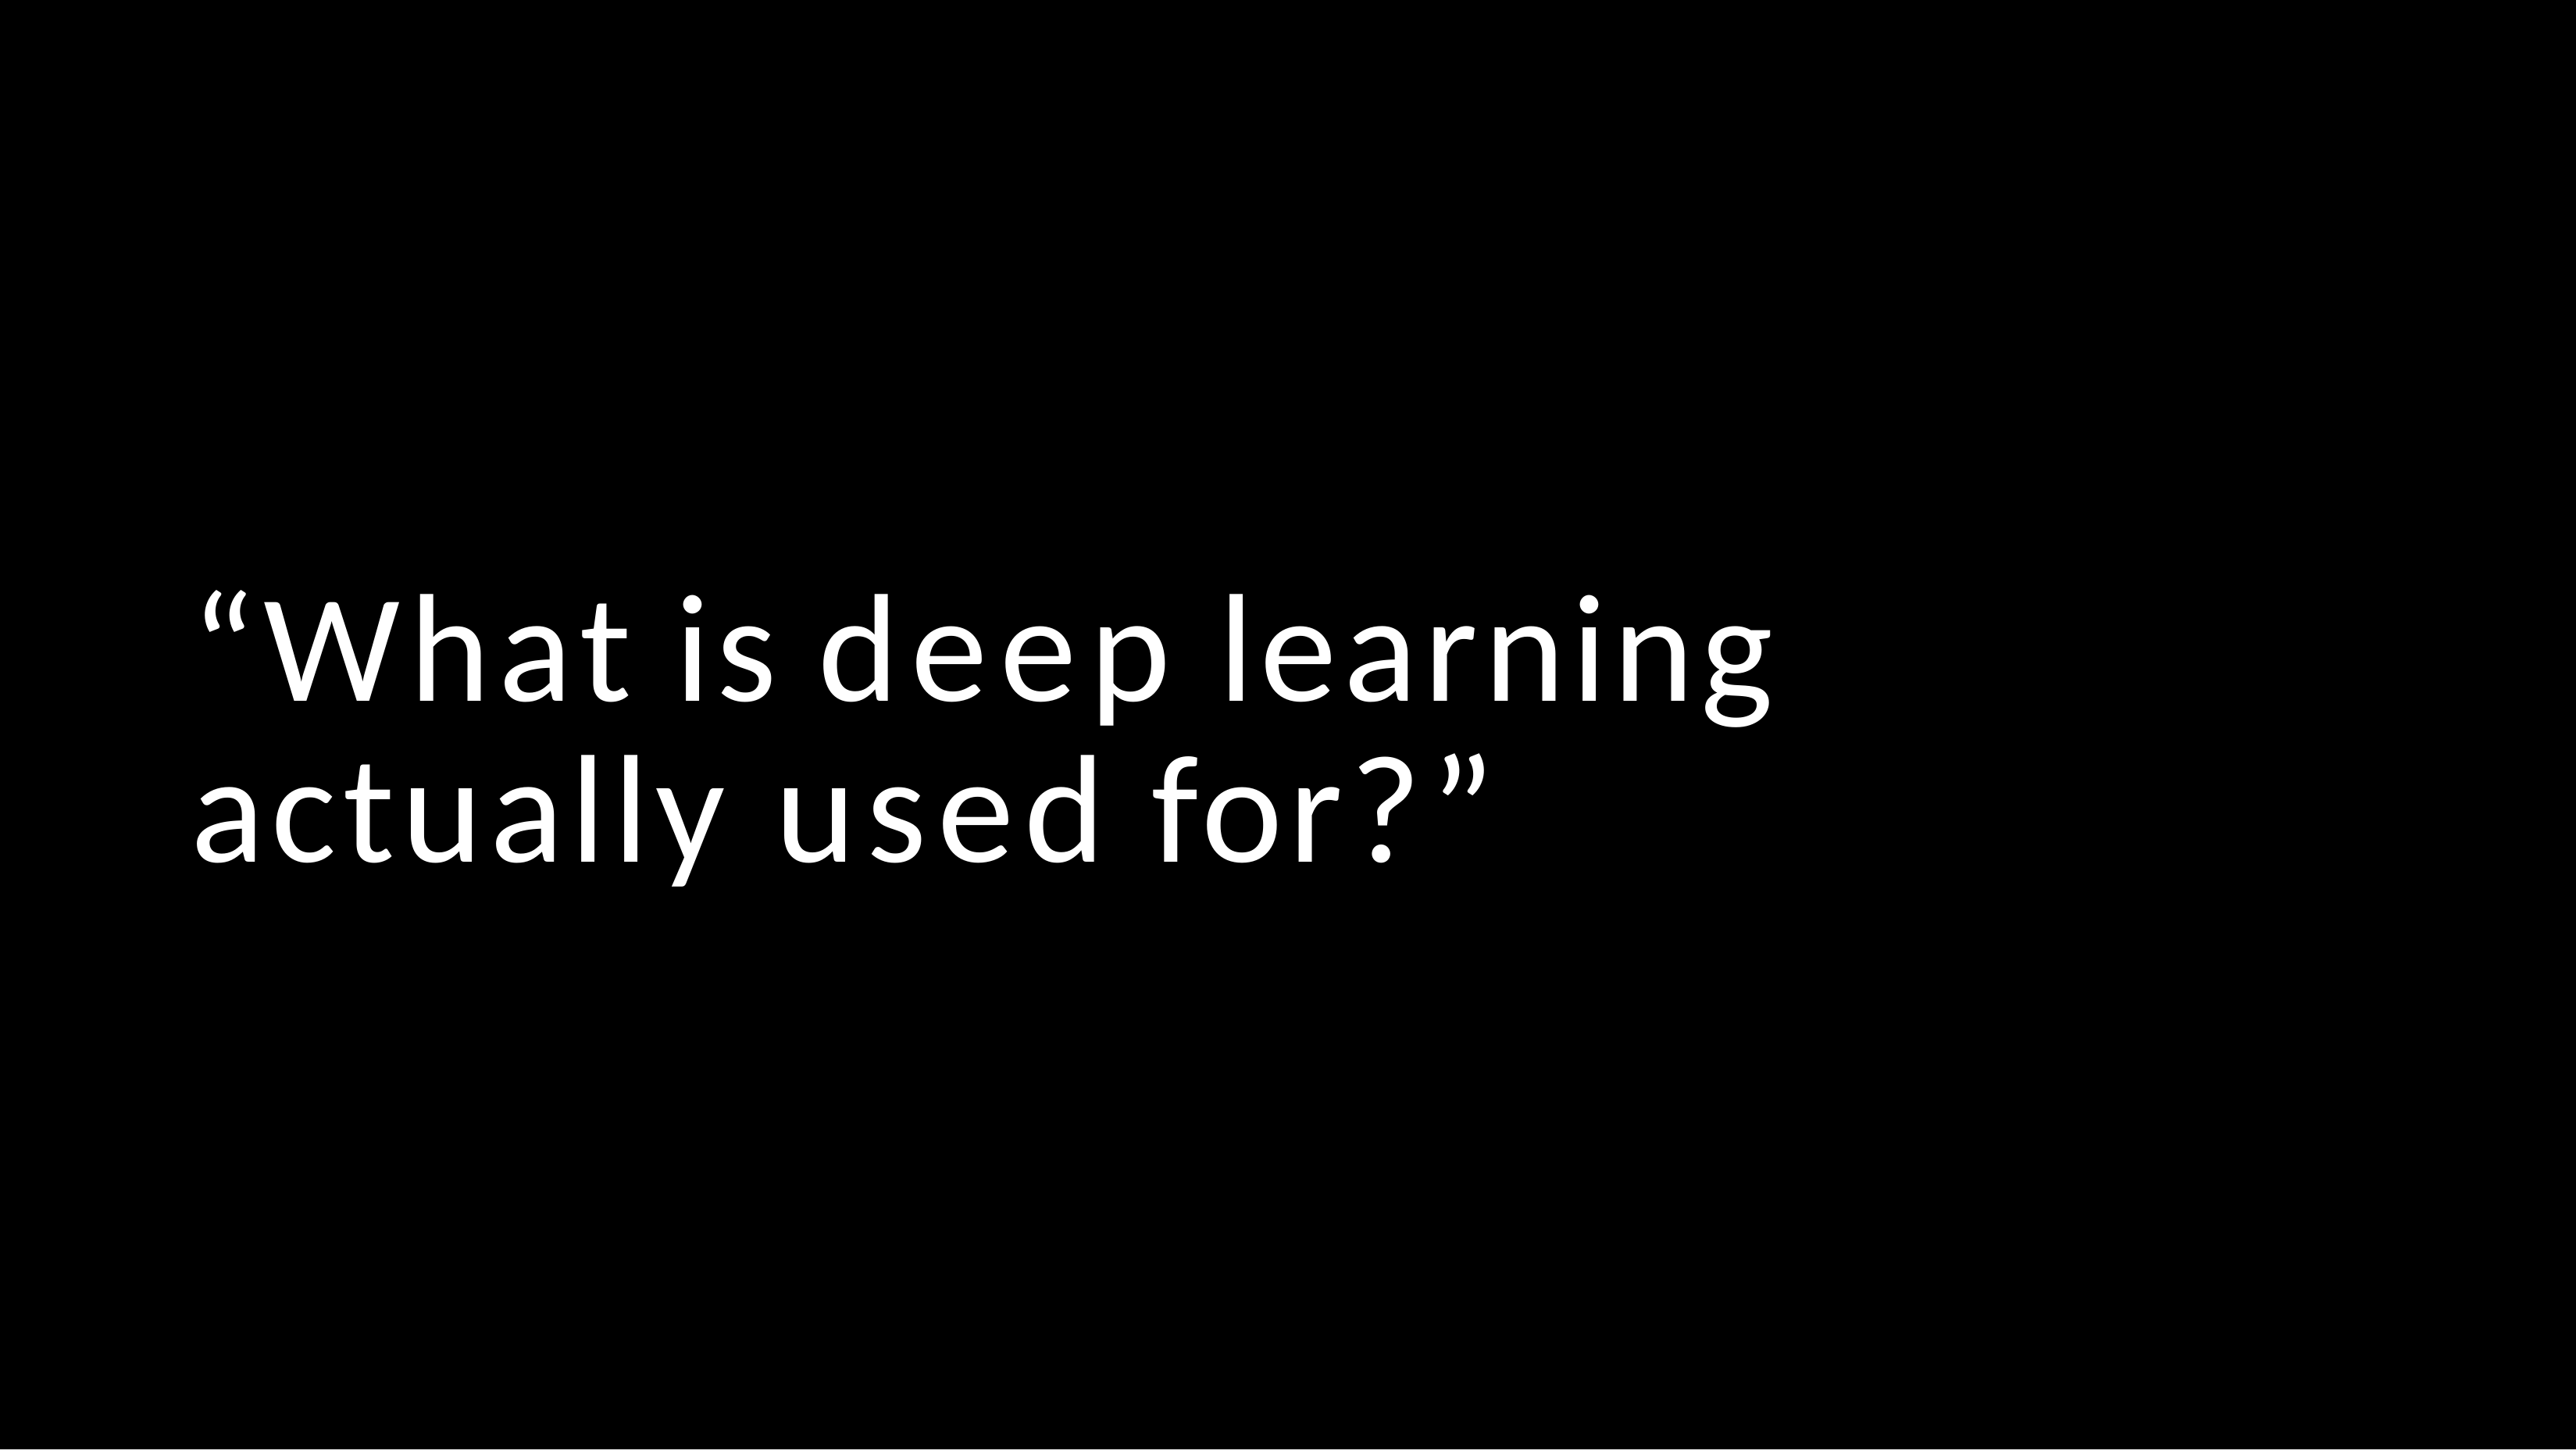

# “What is deep learning actually used for?”